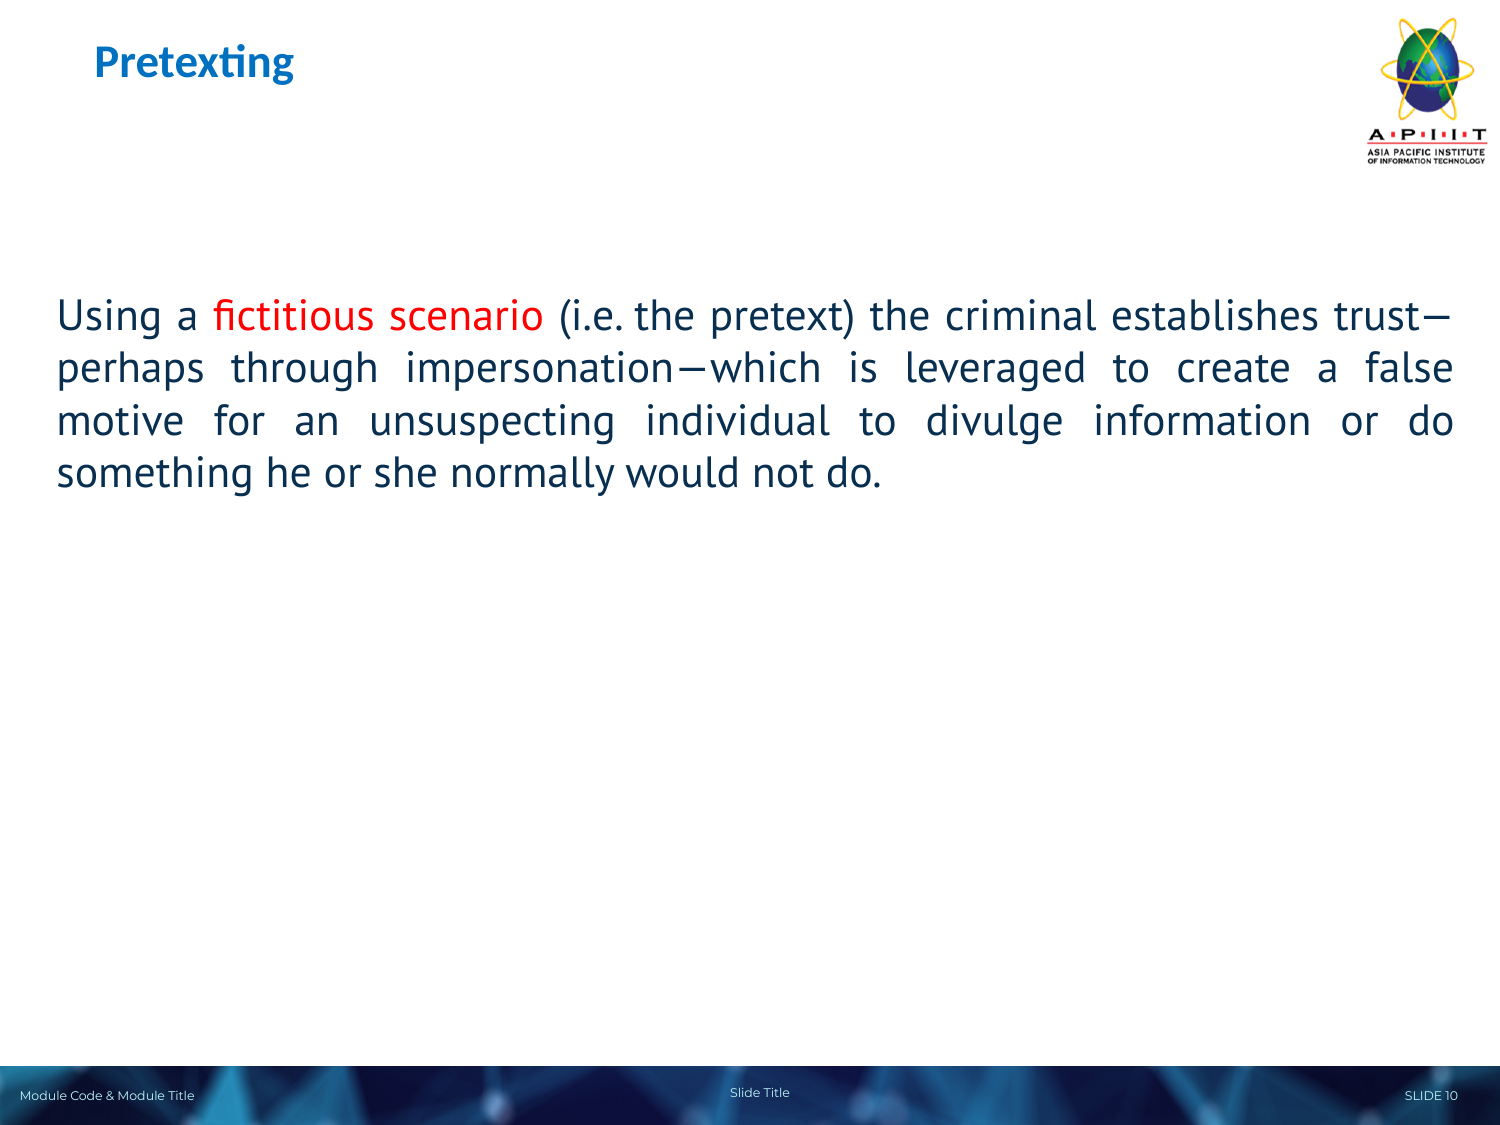

# Pretexting
Cyber Security Awareness Committee
Using a fictitious scenario (i.e. the pretext) the criminal establishes trust—perhaps through impersonation—which is leveraged to create a false motive for an unsuspecting individual to divulge information or do something he or she normally would not do.